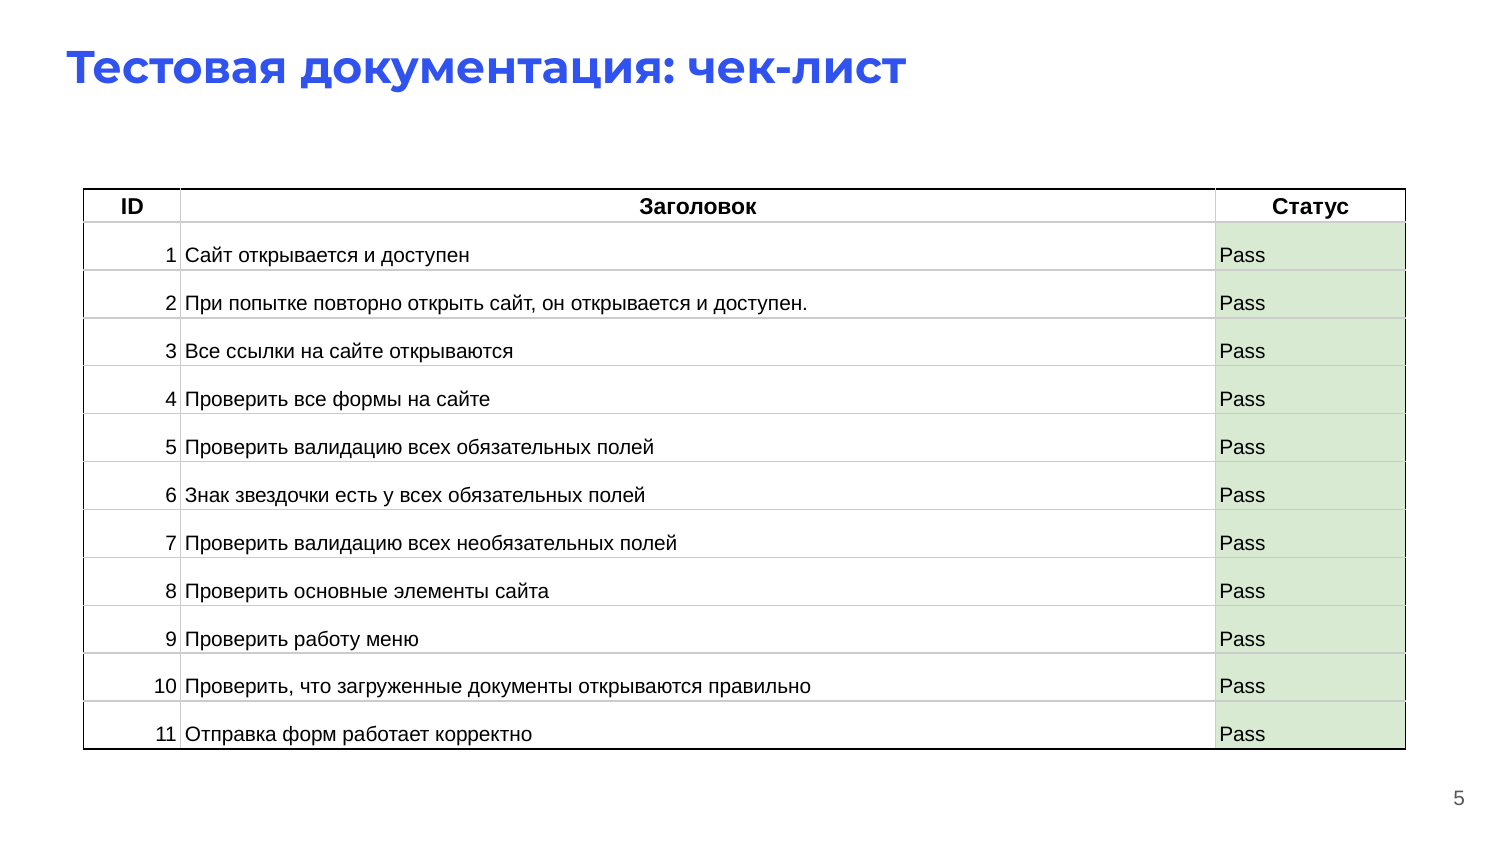

# Тестовая документация: чек-лист
| ID | Заголовок | Статус |
| --- | --- | --- |
| 1 | Сайт открывается и доступен | Pass |
| 2 | При попытке повторно открыть сайт, он открывается и доступен. | Pass |
| 3 | Все ссылки на сайте открываются | Pass |
| 4 | Проверить все формы на сайте | Pass |
| 5 | Проверить валидацию всех обязательных полей | Pass |
| 6 | Знак звездочки есть у всех обязательных полей | Pass |
| 7 | Проверить валидацию всех необязательных полей | Pass |
| 8 | Проверить основные элементы сайта | Pass |
| 9 | Проверить работу меню | Pass |
| 10 | Проверить, что загруженные документы открываются правильно | Pass |
| 11 | Отправка форм работает корректно | Pass |
5